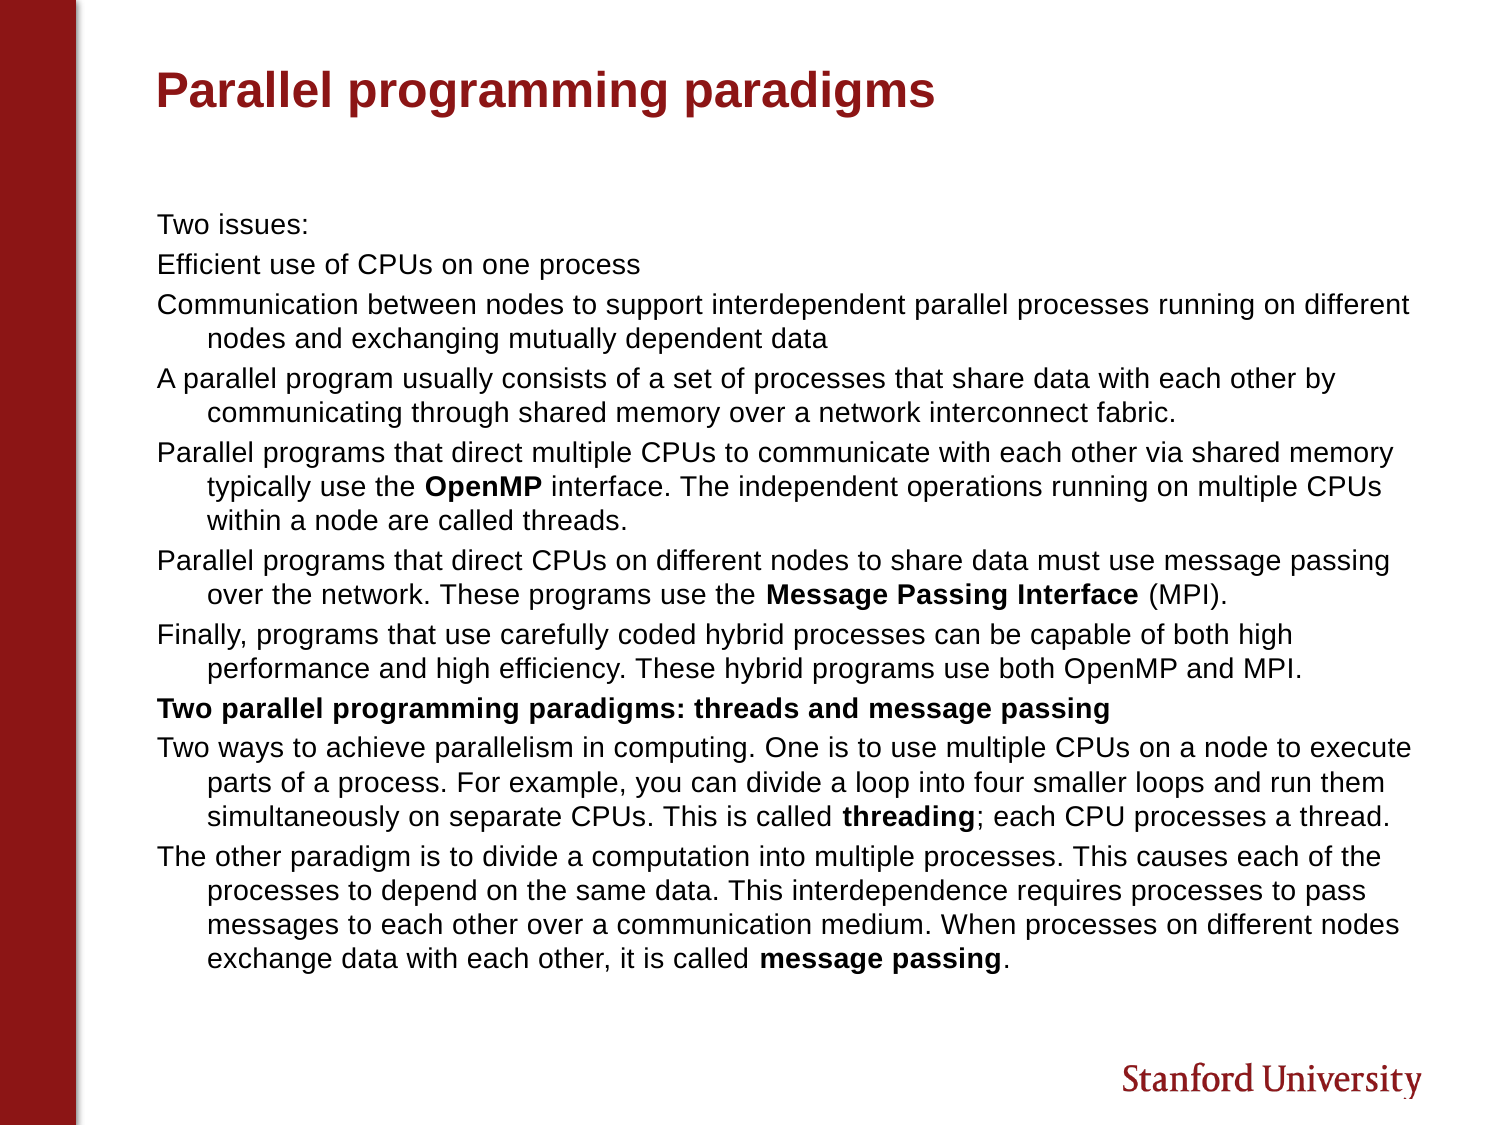

# Parallel programming paradigms
Two issues:
Efficient use of CPUs on one process
Communication between nodes to support interdependent parallel processes running on different nodes and exchanging mutually dependent data
A parallel program usually consists of a set of processes that share data with each other by communicating through shared memory over a network interconnect fabric.
Parallel programs that direct multiple CPUs to communicate with each other via shared memory typically use the OpenMP interface. The independent operations running on multiple CPUs within a node are called threads.
Parallel programs that direct CPUs on different nodes to share data must use message passing over the network. These programs use the Message Passing Interface (MPI).
Finally, programs that use carefully coded hybrid processes can be capable of both high performance and high efficiency. These hybrid programs use both OpenMP and MPI.
Two parallel programming paradigms: threads and message passing
Two ways to achieve parallelism in computing. One is to use multiple CPUs on a node to execute parts of a process. For example, you can divide a loop into four smaller loops and run them simultaneously on separate CPUs. This is called threading; each CPU processes a thread.
The other paradigm is to divide a computation into multiple processes. This causes each of the processes to depend on the same data. This interdependence requires processes to pass messages to each other over a communication medium. When processes on different nodes exchange data with each other, it is called message passing.